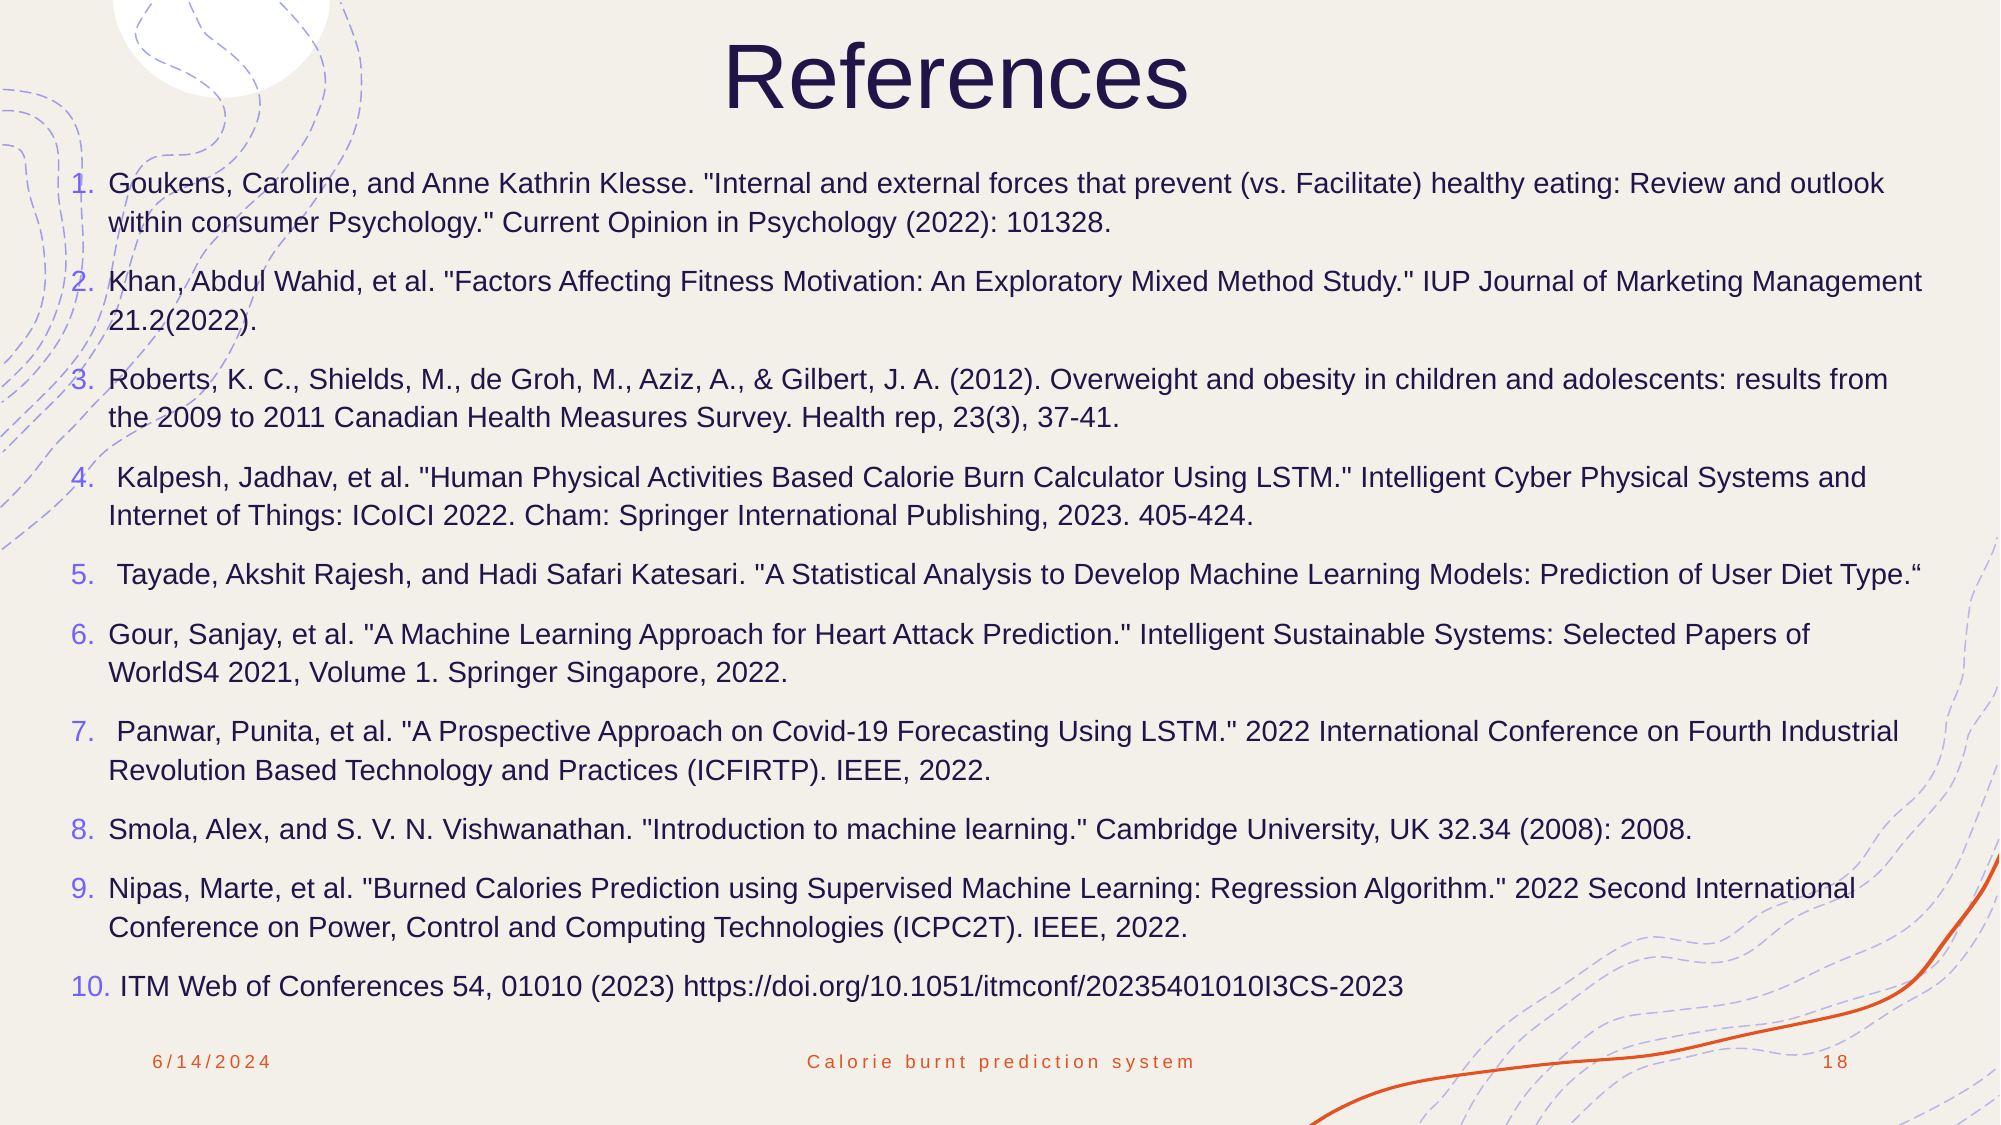

# References
Goukens, Caroline, and Anne Kathrin Klesse. "Internal and external forces that prevent (vs. Facilitate) healthy eating: Review and outlook within consumer Psychology." Current Opinion in Psychology (2022): 101328.
Khan, Abdul Wahid, et al. "Factors Affecting Fitness Motivation: An Exploratory Mixed Method Study." IUP Journal of Marketing Management 21.2(2022).
Roberts, K. C., Shields, M., de Groh, M., Aziz, A., & Gilbert, J. A. (2012). Overweight and obesity in children and adolescents: results from the 2009 to 2011 Canadian Health Measures Survey. Health rep, 23(3), 37-41.
 Kalpesh, Jadhav, et al. "Human Physical Activities Based Calorie Burn Calculator Using LSTM." Intelligent Cyber Physical Systems and Internet of Things: ICoICI 2022. Cham: Springer International Publishing, 2023. 405-424.
 Tayade, Akshit Rajesh, and Hadi Safari Katesari. "A Statistical Analysis to Develop Machine Learning Models: Prediction of User Diet Type.“
Gour, Sanjay, et al. "A Machine Learning Approach for Heart Attack Prediction." Intelligent Sustainable Systems: Selected Papers of WorldS4 2021, Volume 1. Springer Singapore, 2022.
 Panwar, Punita, et al. "A Prospective Approach on Covid-19 Forecasting Using LSTM." 2022 International Conference on Fourth Industrial Revolution Based Technology and Practices (ICFIRTP). IEEE, 2022.
Smola, Alex, and S. V. N. Vishwanathan. "Introduction to machine learning." Cambridge University, UK 32.34 (2008): 2008.
Nipas, Marte, et al. "Burned Calories Prediction using Supervised Machine Learning: Regression Algorithm." 2022 Second International Conference on Power, Control and Computing Technologies (ICPC2T). IEEE, 2022.
 ITM Web of Conferences 54, 01010 (2023) https://doi.org/10.1051/itmconf/20235401010I3CS-2023
6/14/2024
Calorie burnt prediction system
18